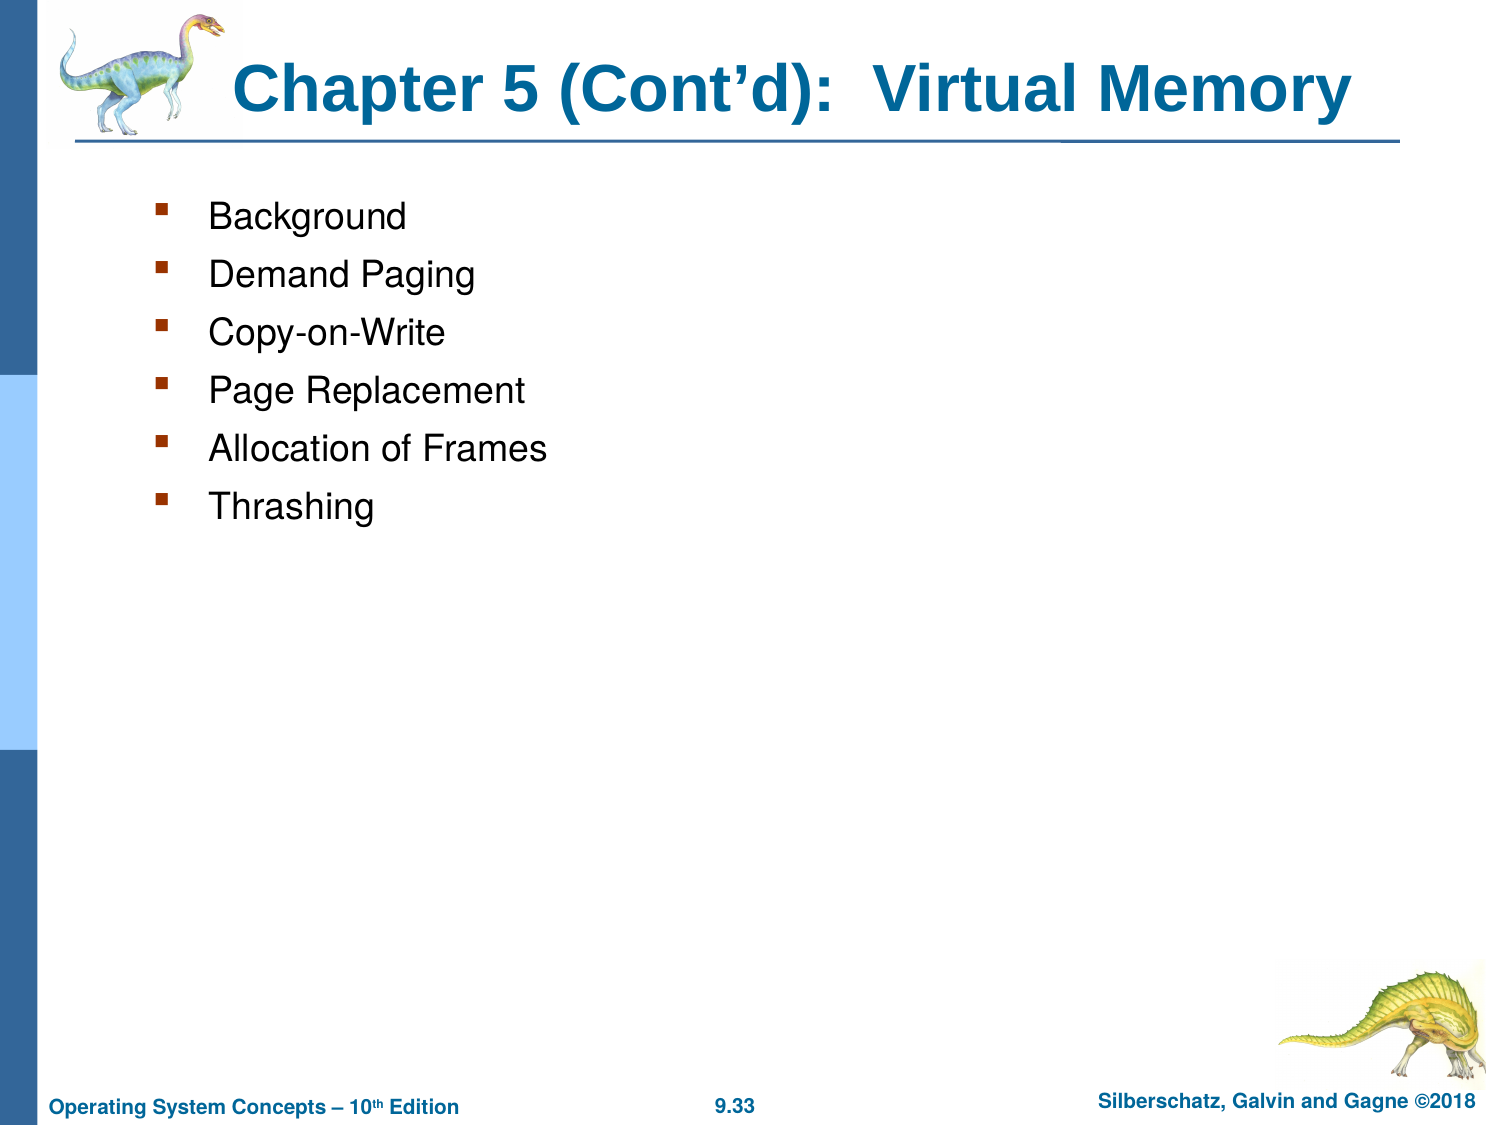

# Chapter 5 (Cont’d):  Virtual Memory
Background
Demand Paging
Copy-on-Write
Page Replacement
Allocation of Frames
Thrashing